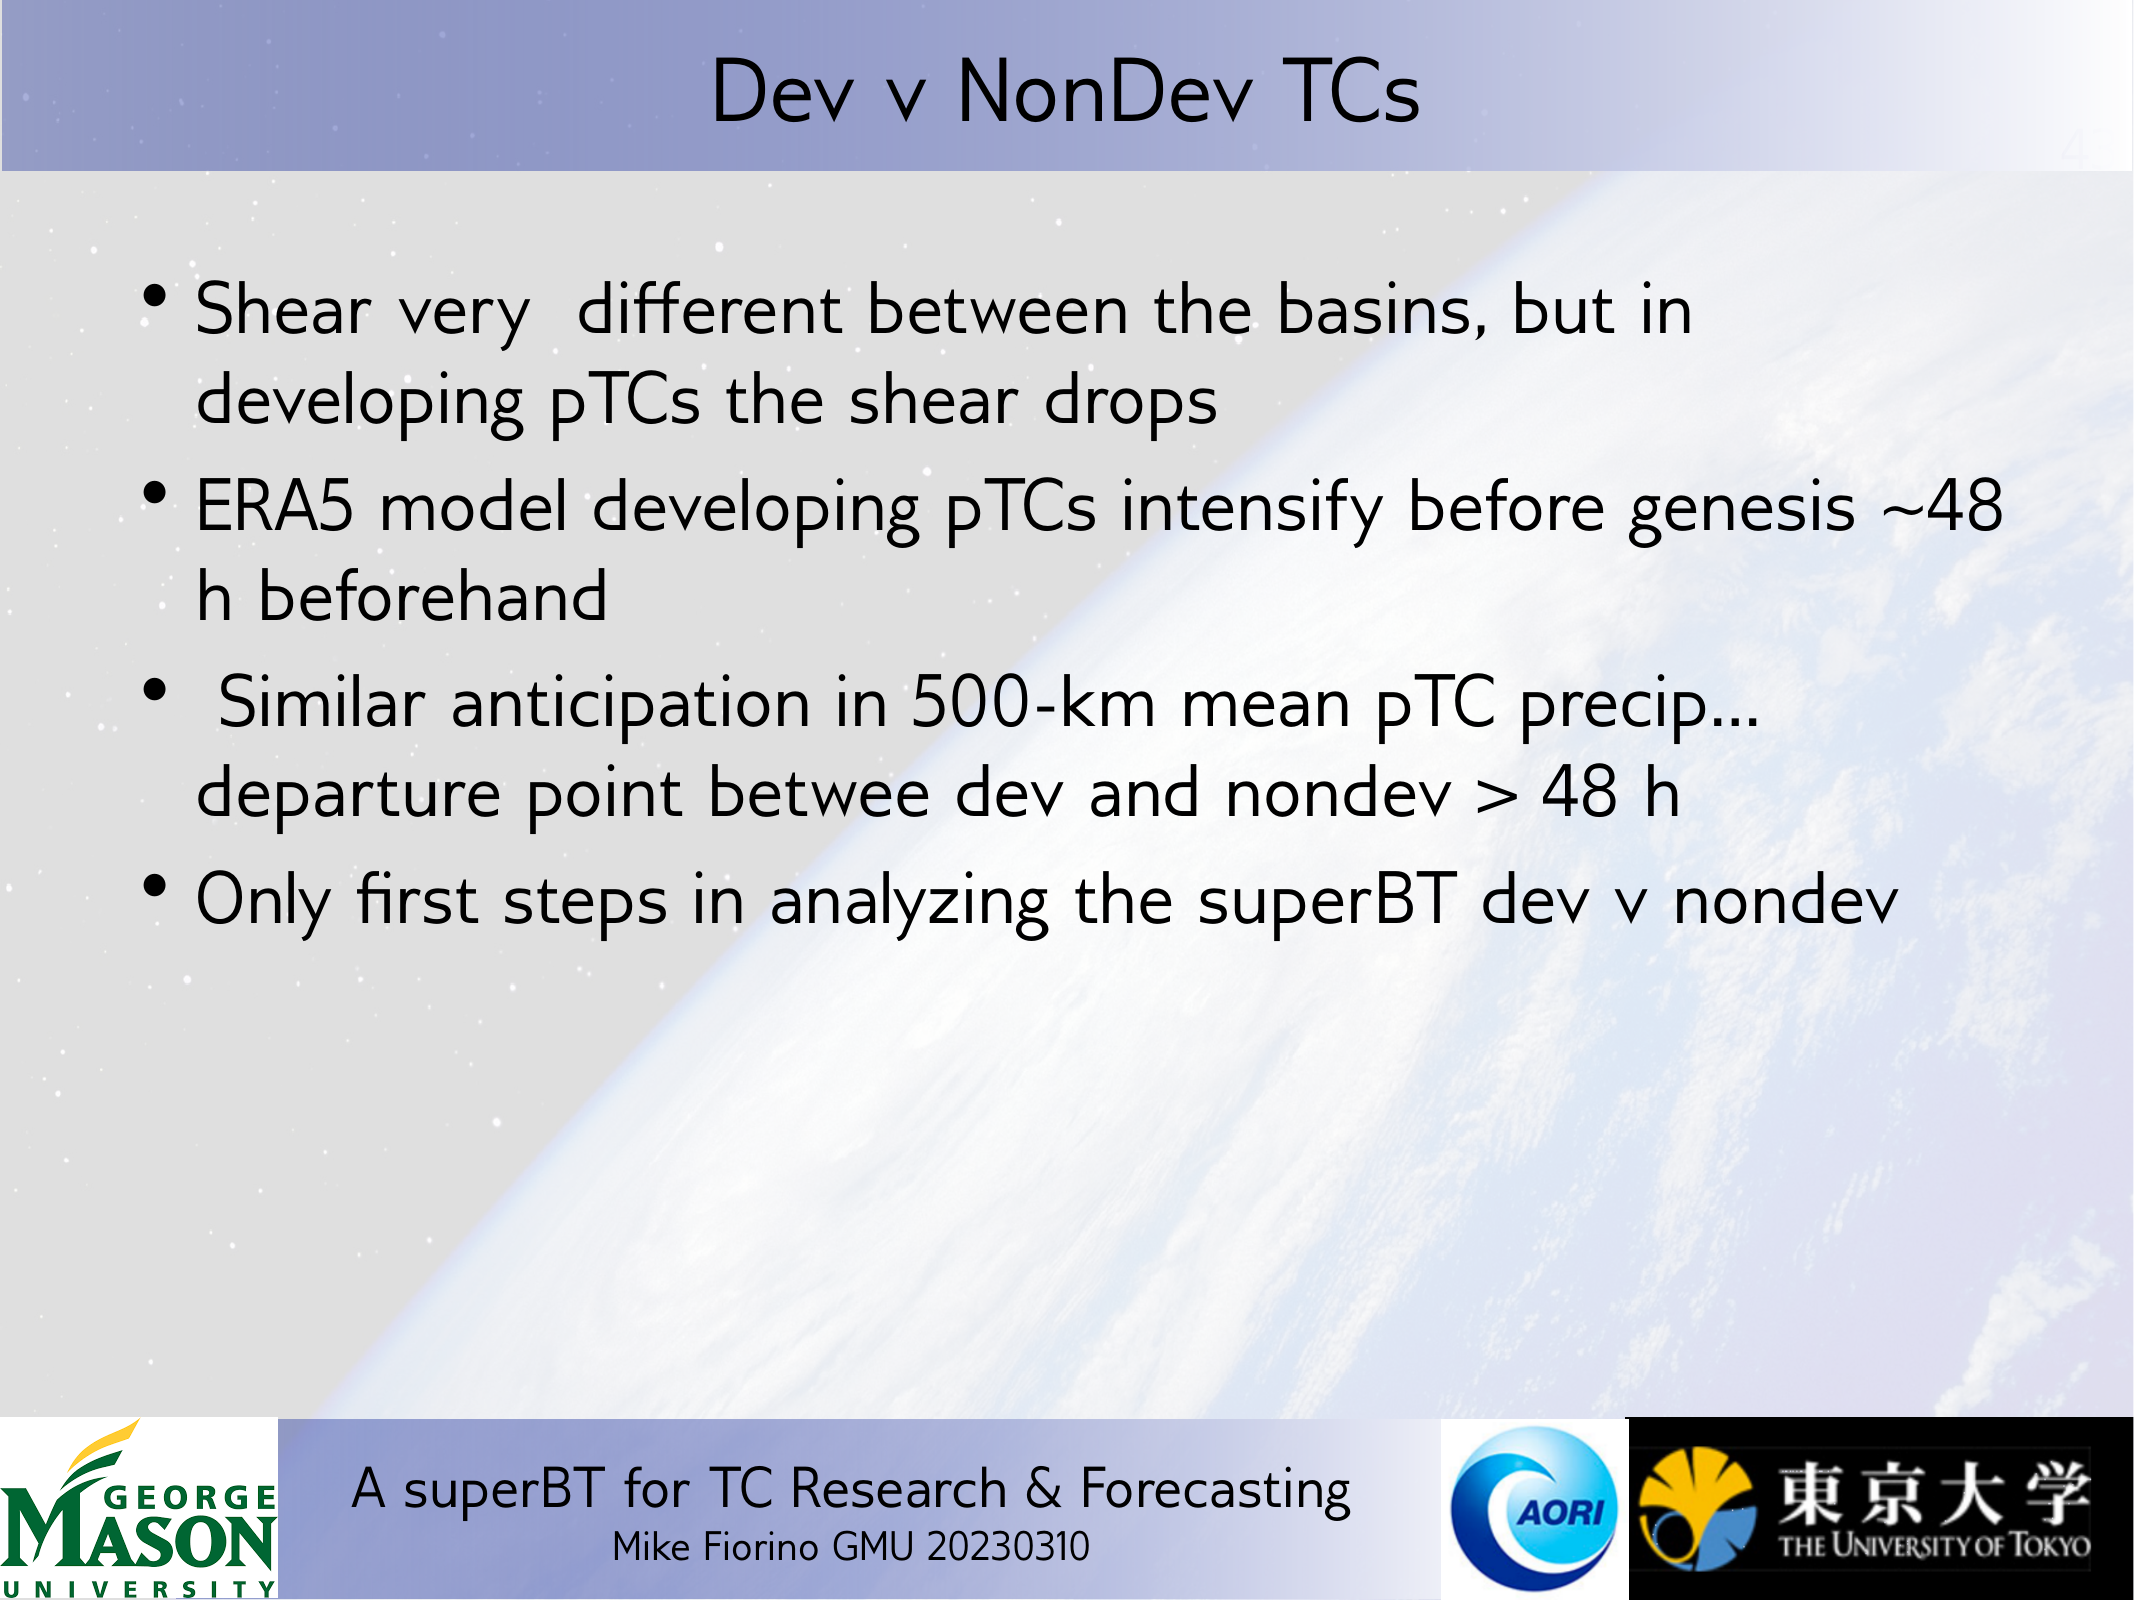

# Dev v NonDev TCs
Shear very  different between the basins, but in developing pTCs the shear drops
ERA5 model developing pTCs intensify before genesis ~48 h beforehand
 Similar anticipation in 500-km mean pTC precip…departure point betwee dev and nondev > 48 h
Only first steps in analyzing the superBT dev v nondev